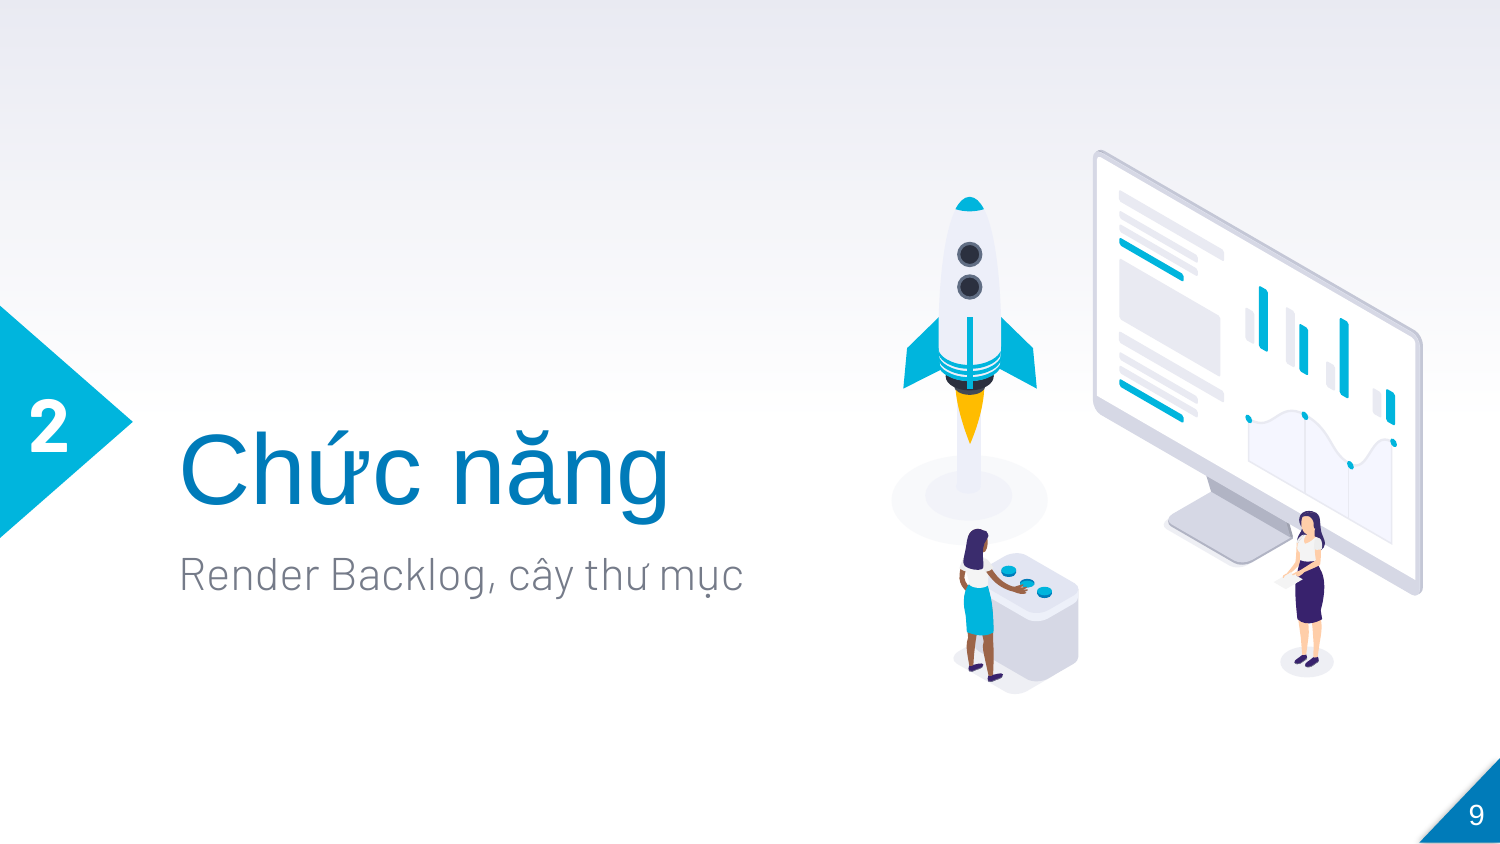

2
# Chức năng
Render Backlog, cây thư mục
9